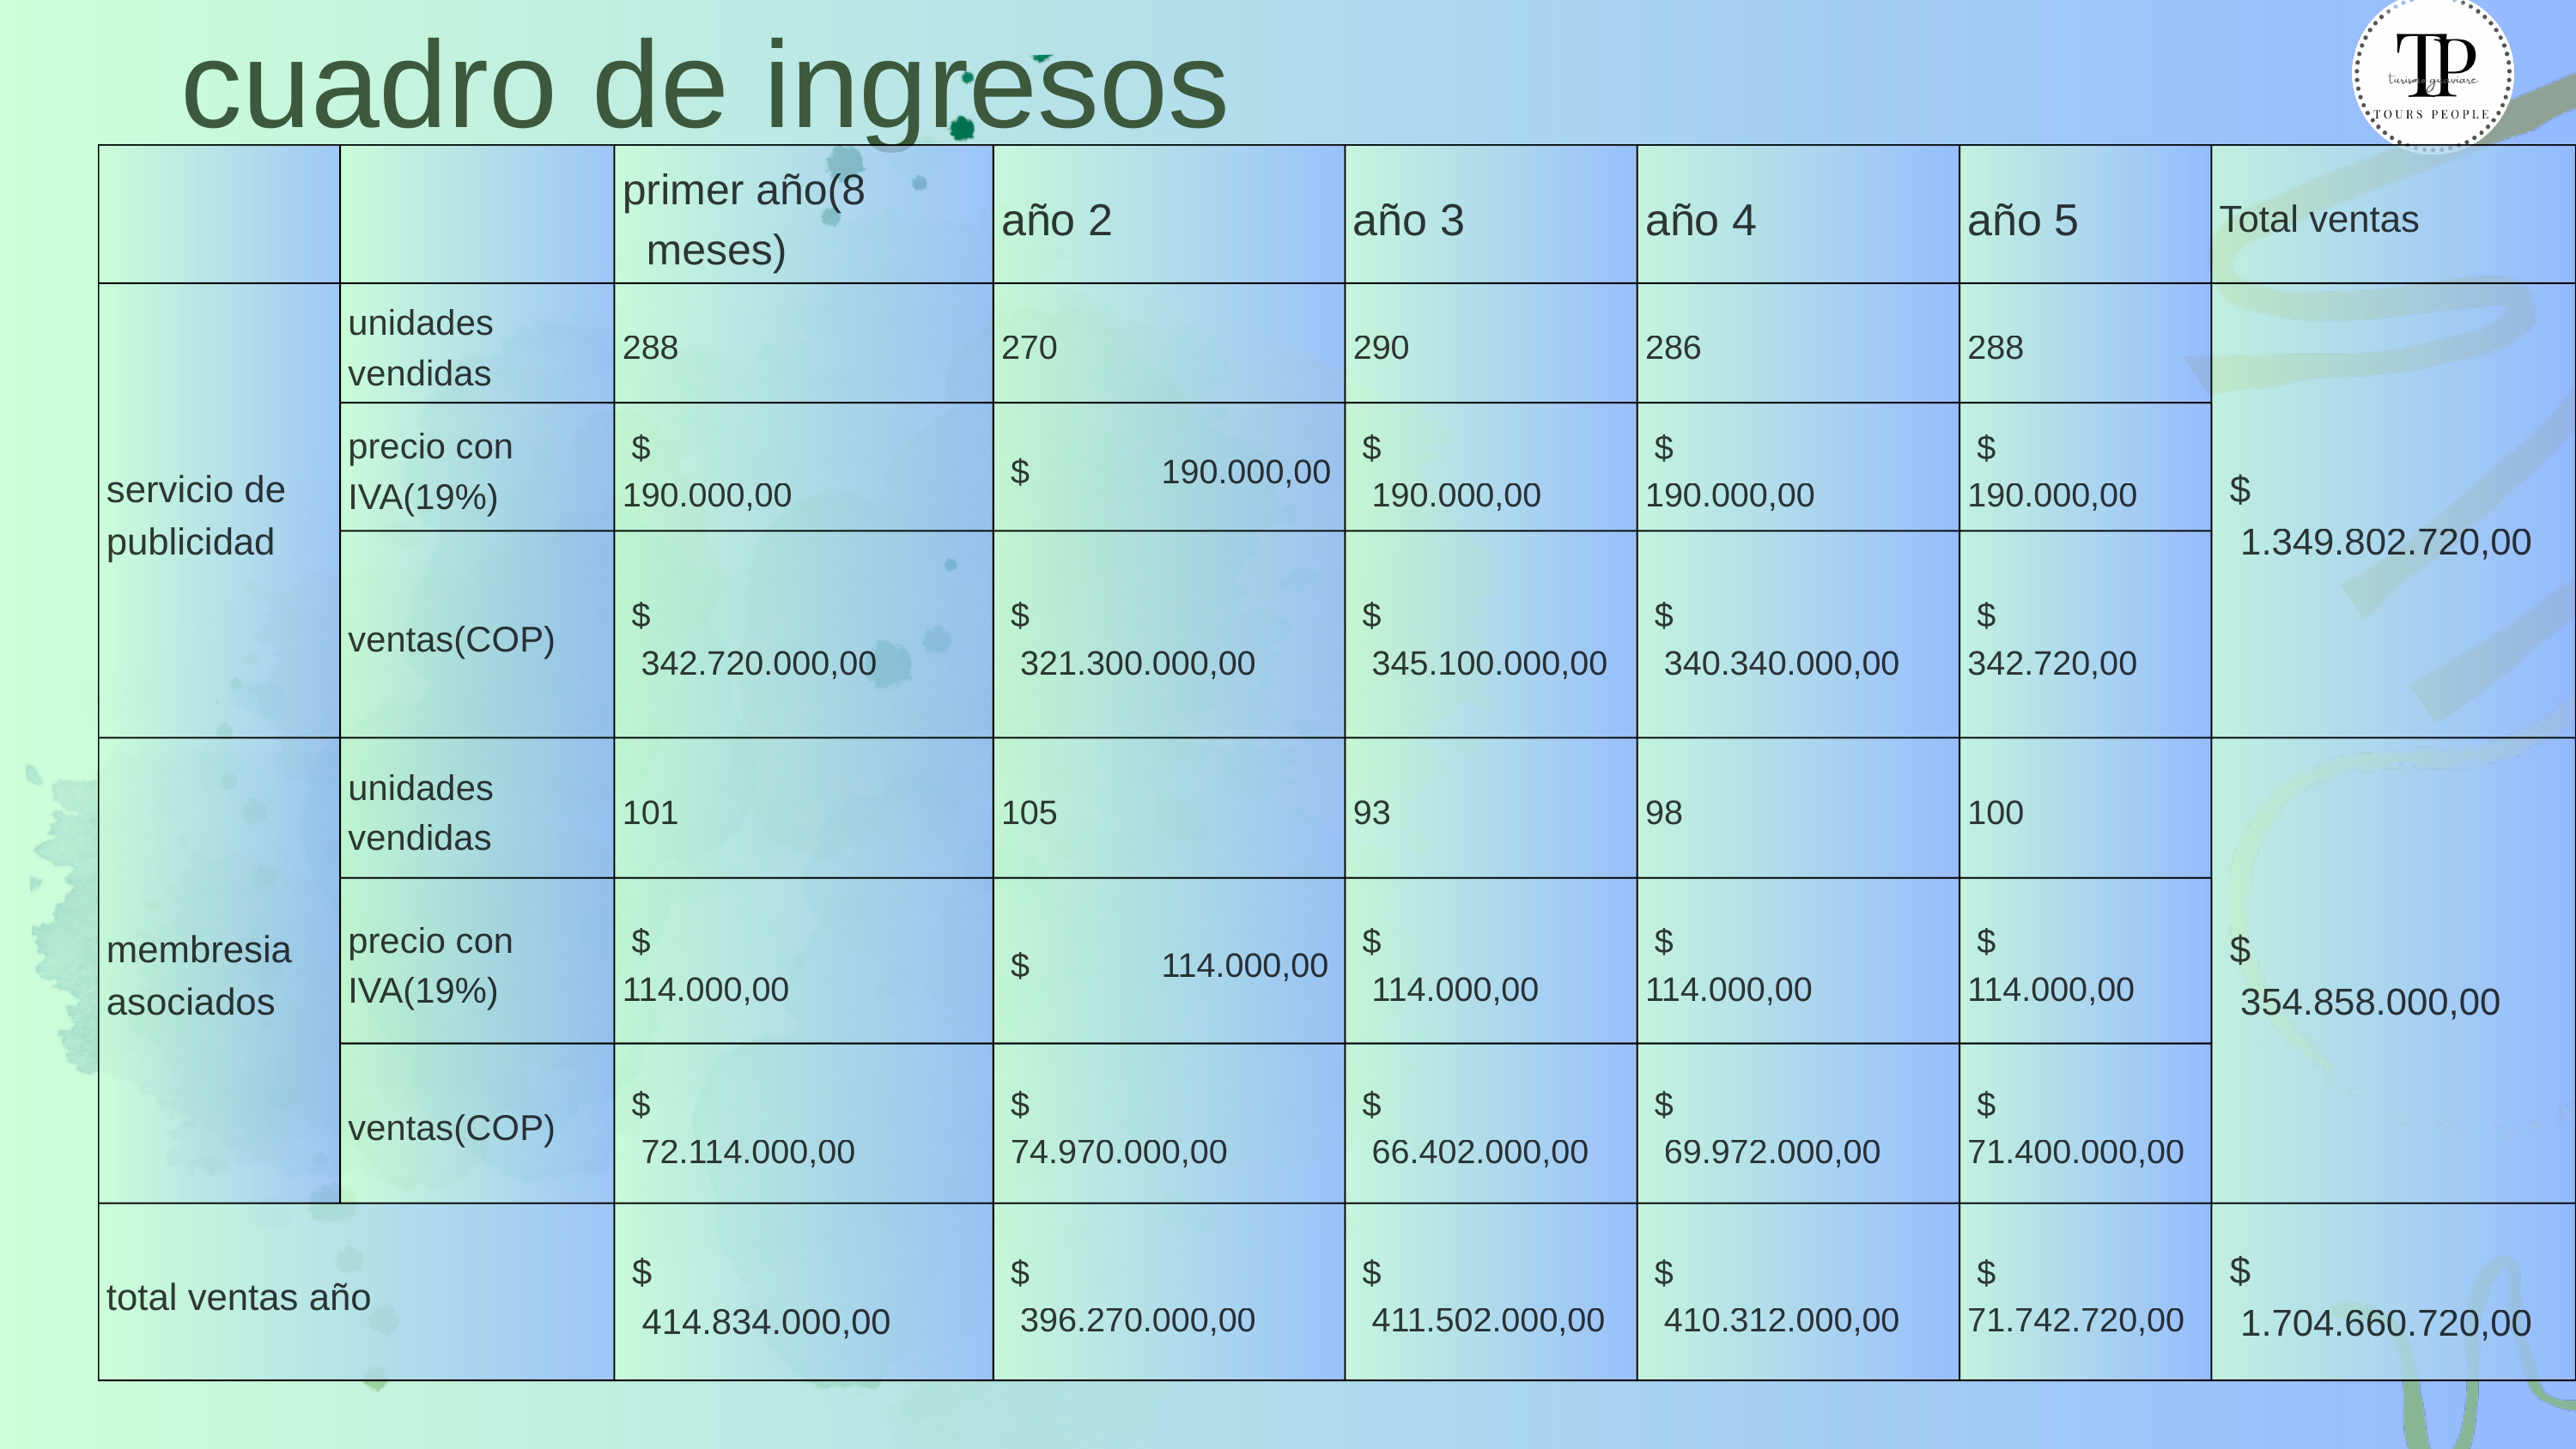

cuadro de ingresos

|  |  | primer año(8 meses) | año 2 | año 3 | año 4 | año 5 | Total ventas |
| --- | --- | --- | --- | --- | --- | --- | --- |
| servicio de publicidad | unidades vendidas | 288 | 270 | 290 | 286 | 288 | $     1.349.802.720,00 |
| servicio de publicidad | precio con IVA(19%) | $                   190.000,00 | $              190.000,00 | $            190.000,00 | $               190.000,00 | $                    190.000,00 | $     1.349.802.720,00 |
| servicio de publicidad | ventas(COP) | $          342.720.000,00 | $      321.300.000,00 | $    345.100.000,00 | $      340.340.000,00 | $                    342.720,00 | $     1.349.802.720,00 |
| membresia asociados | unidades vendidas | 101 | 105 | 93 | 98 | 100 | $        354.858.000,00 |
| membresia asociados | precio con IVA(19%) | $                   114.000,00 | $              114.000,00 | $            114.000,00 | $               114.000,00 | $                    114.000,00 | $        354.858.000,00 |
| membresia asociados | ventas(COP) | $             72.114.000,00 | $        74.970.000,00 | $      66.402.000,00 | $         69.972.000,00 | $              71.400.000,00 | $        354.858.000,00 |
| total ventas año | total ventas año | $          414.834.000,00 | $      396.270.000,00 | $    411.502.000,00 | $      410.312.000,00 | $              71.742.720,00 | $     1.704.660.720,00 |